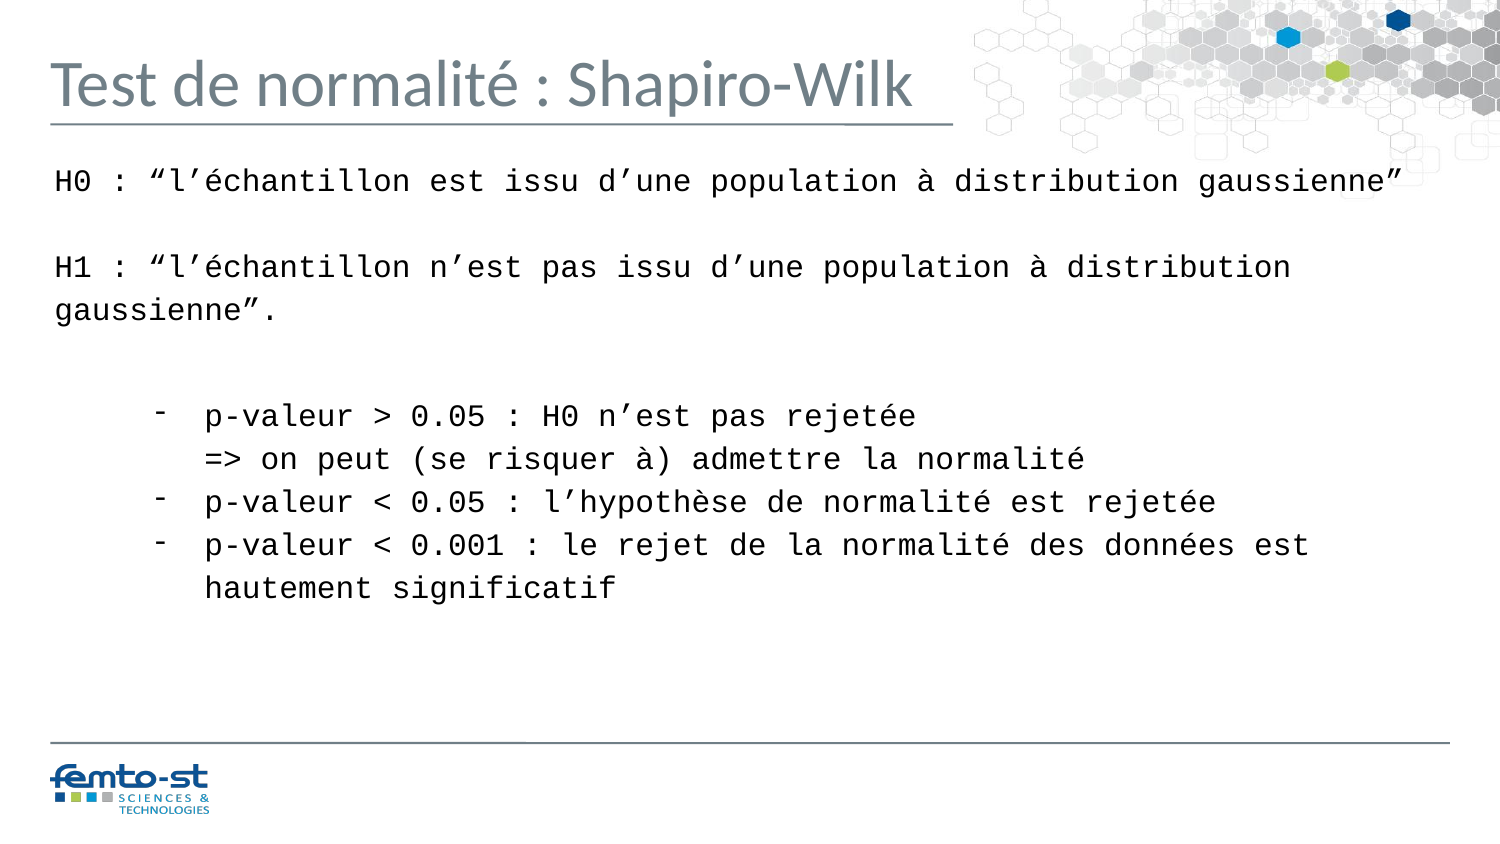

Test de normalité : Shapiro-Wilk
H0 : “l’échantillon est issu d’une population à distribution gaussienne”
H1 : “l’échantillon n’est pas issu d’une population à distribution gaussienne”.
p-valeur > 0.05 : H0 n’est pas rejetée
=> on peut (se risquer à) admettre la normalité
p-valeur < 0.05 : l’hypothèse de normalité est rejetée
p-valeur < 0.001 : le rejet de la normalité des données est hautement significatif